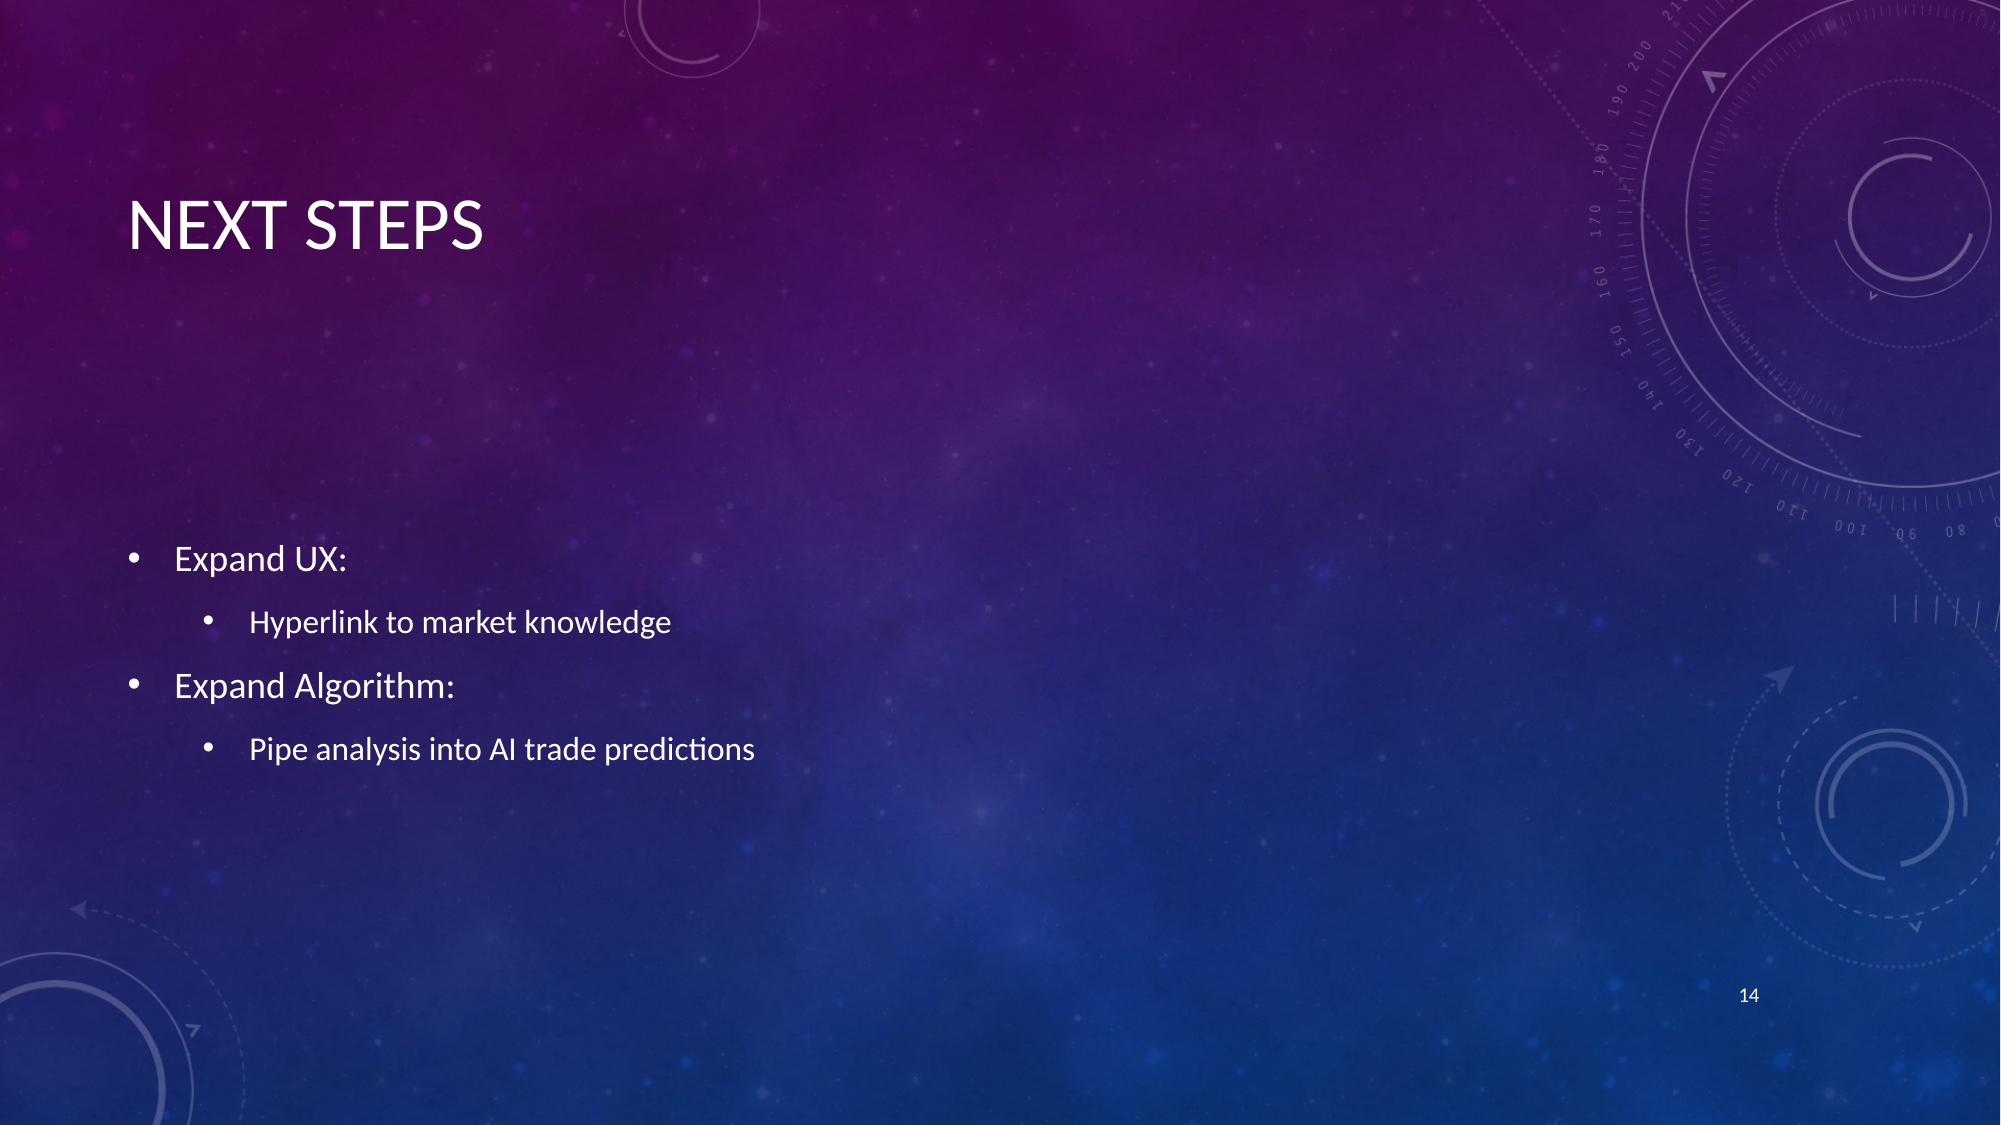

# NEXT STEPS
Expand UX:
Hyperlink to market knowledge
Expand Algorithm:
Pipe analysis into AI trade predictions
14